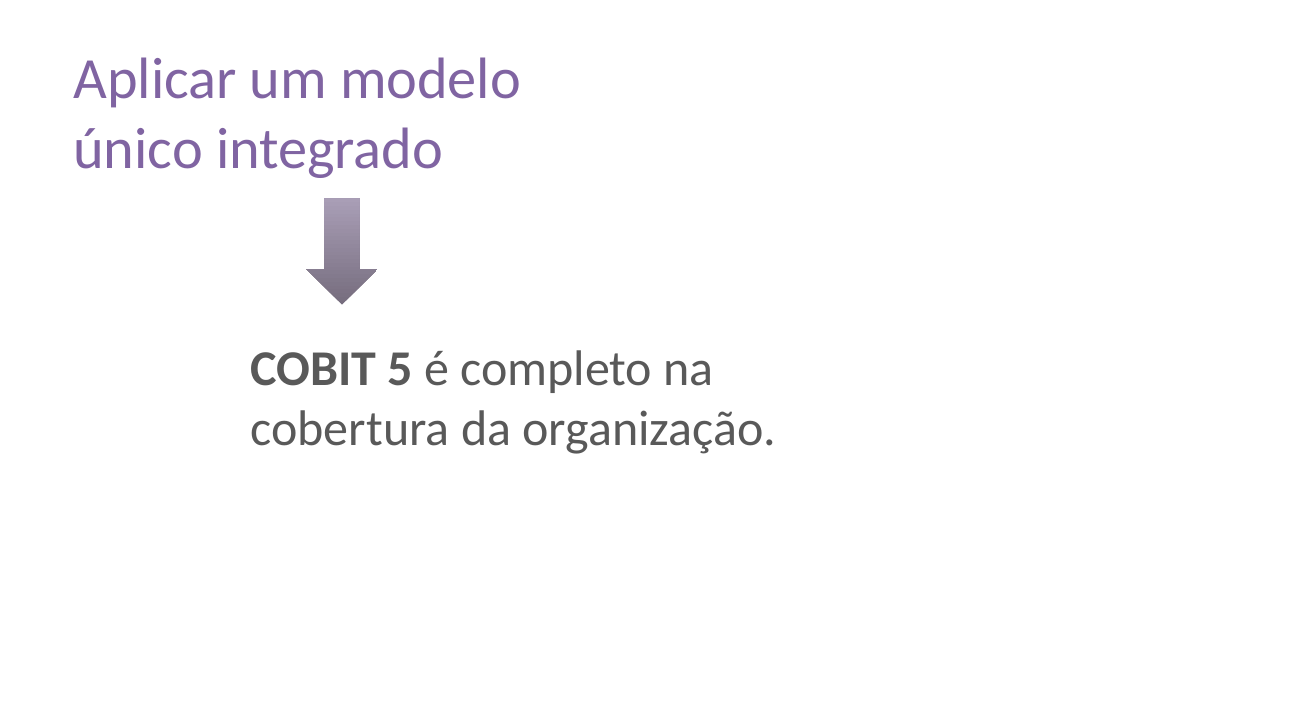

Aplicar um modelo único integrado

COBIT 5 é completo na cobertura da organização.